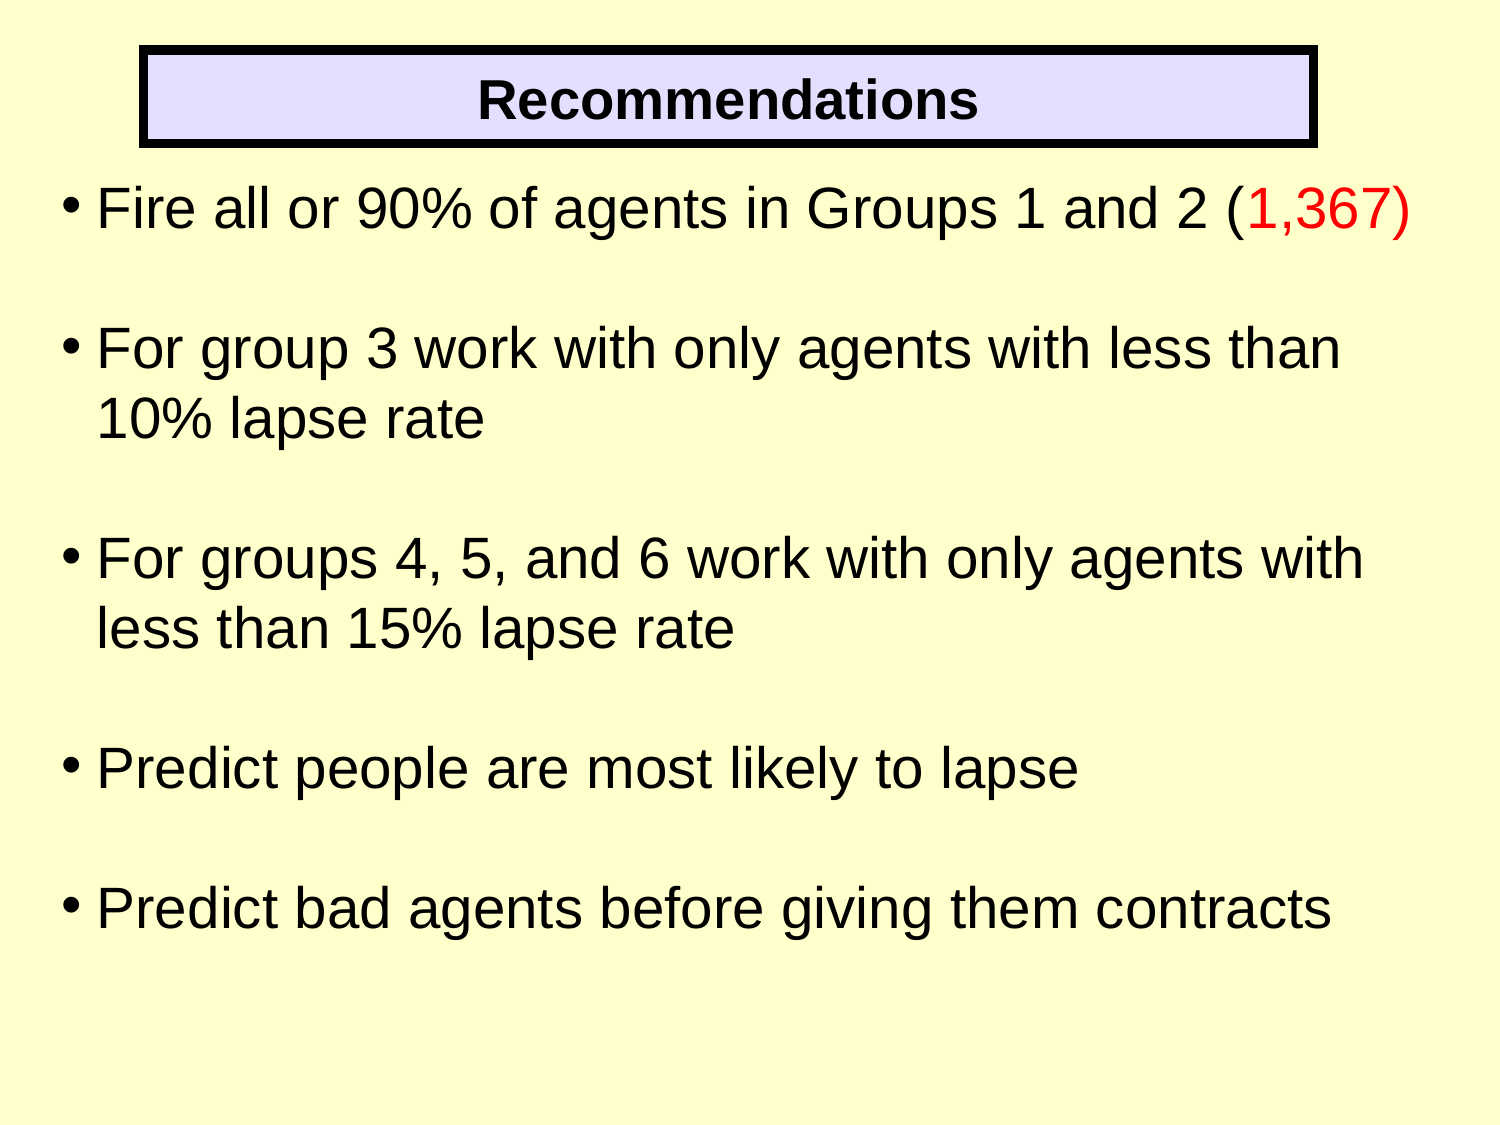

Recommendations
Fire all or 90% of agents in Groups 1 and 2 (1,367)

For group 3 work with only agents with less than 10% lapse rate

For groups 4, 5, and 6 work with only agents with less than 15% lapse rate

Predict people are most likely to lapse

Predict bad agents before giving them contracts